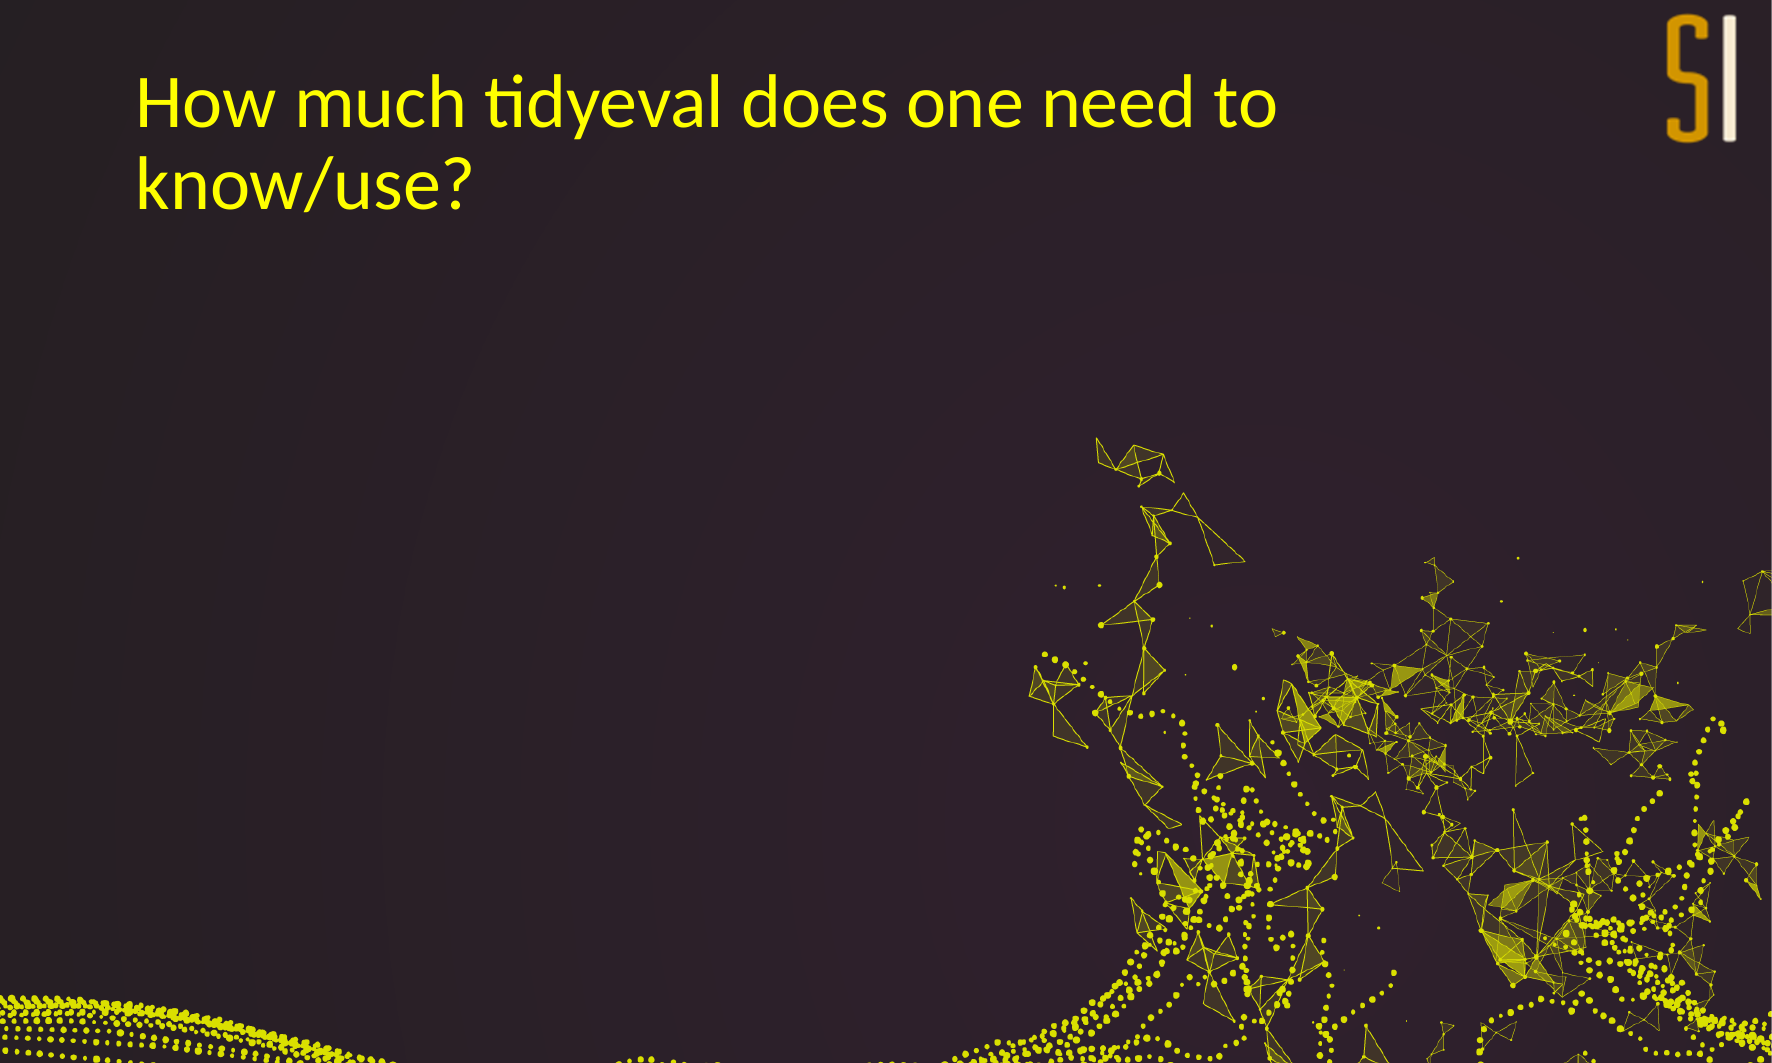

# How much tidyeval does one need to know/use?